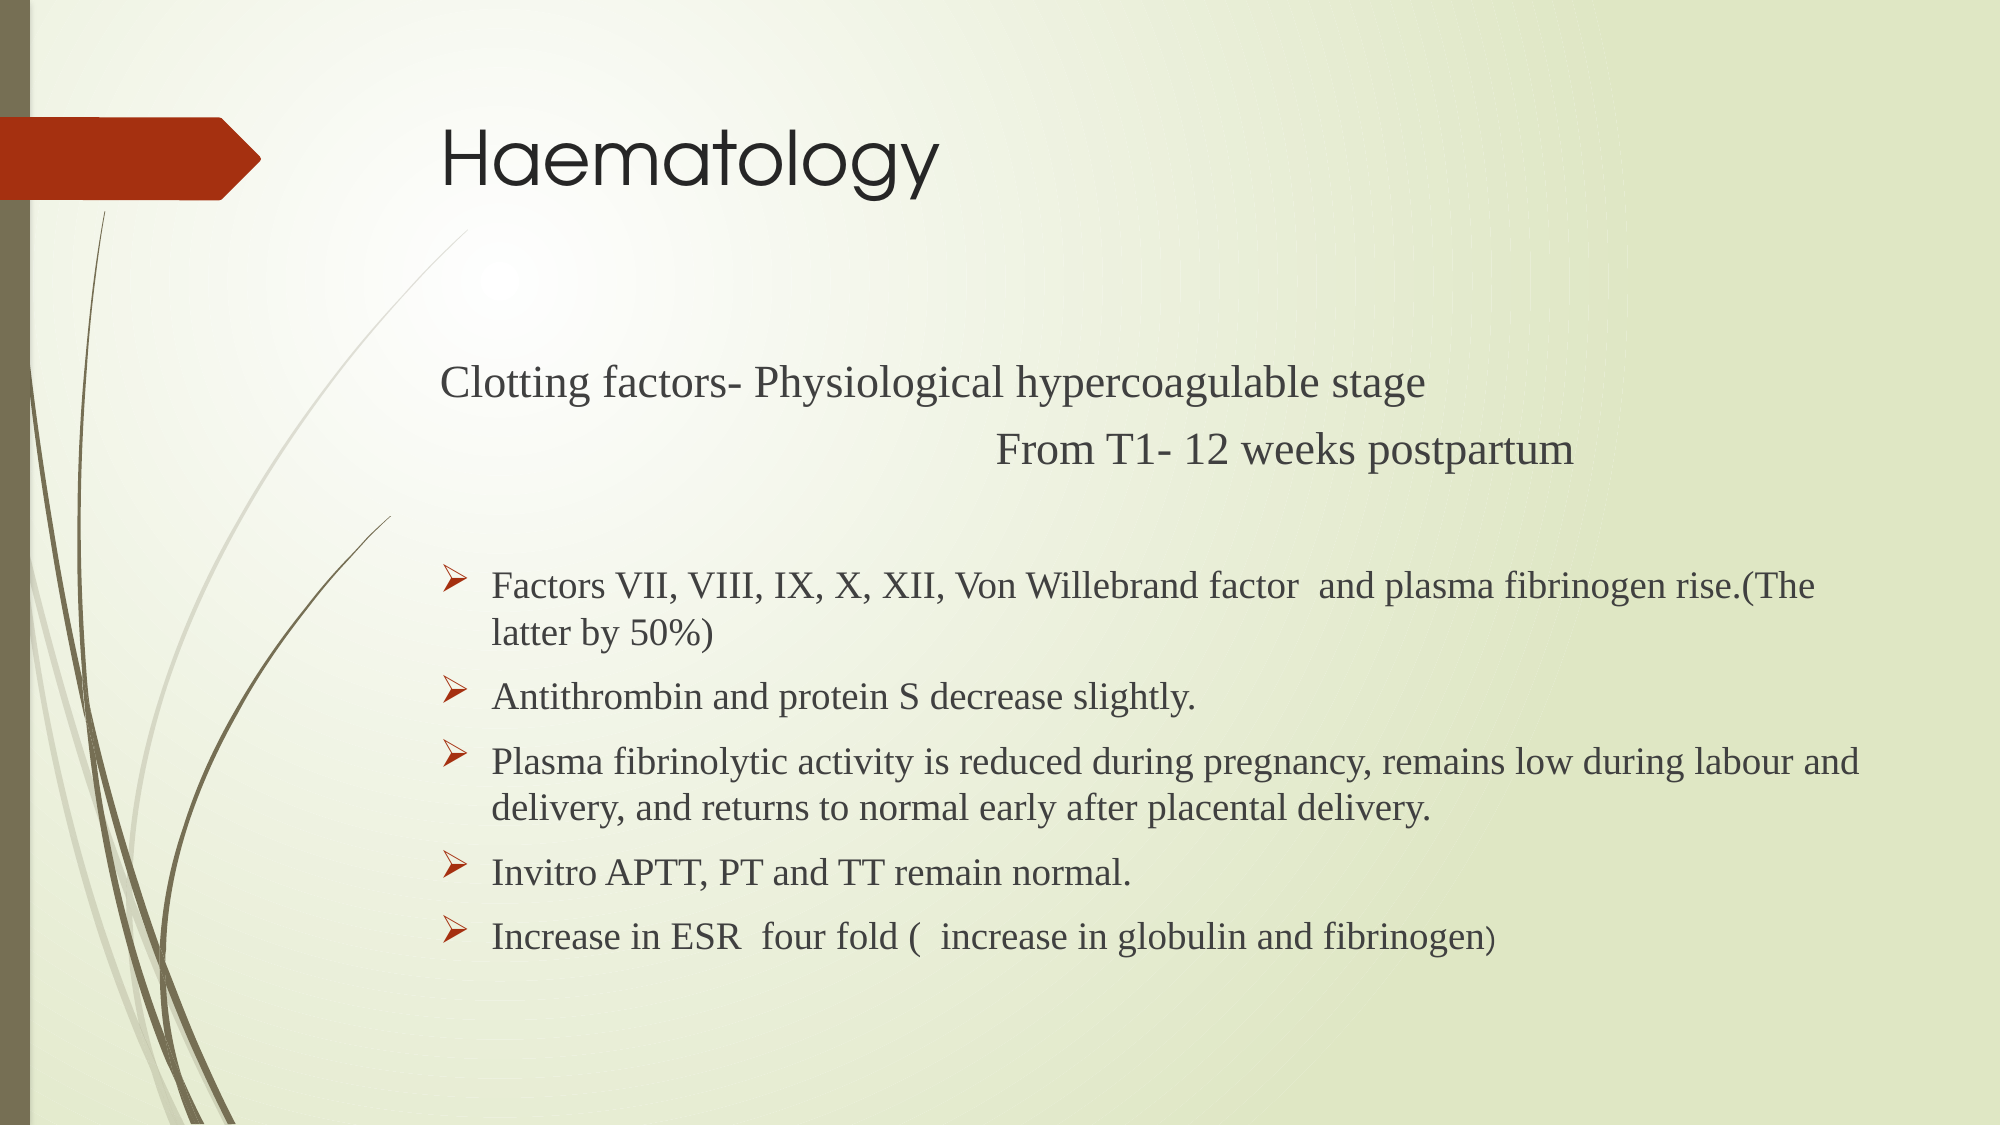

# Haematology
Clotting factors- Physiological hypercoagulable stage
				    From T1- 12 weeks postpartum

Factors VII, VIII, IX, X, XII, Von Willebrand factor  and plasma fibrinogen rise.(The latter by 50%)
Antithrombin and protein S decrease slightly.
Plasma fibrinolytic activity is reduced during pregnancy, remains low during labour and delivery, and returns to normal early after placental delivery.
Invitro APTT, PT and TT remain normal.
Increase in ESR  four fold (  increase in globulin and fibrinogen)